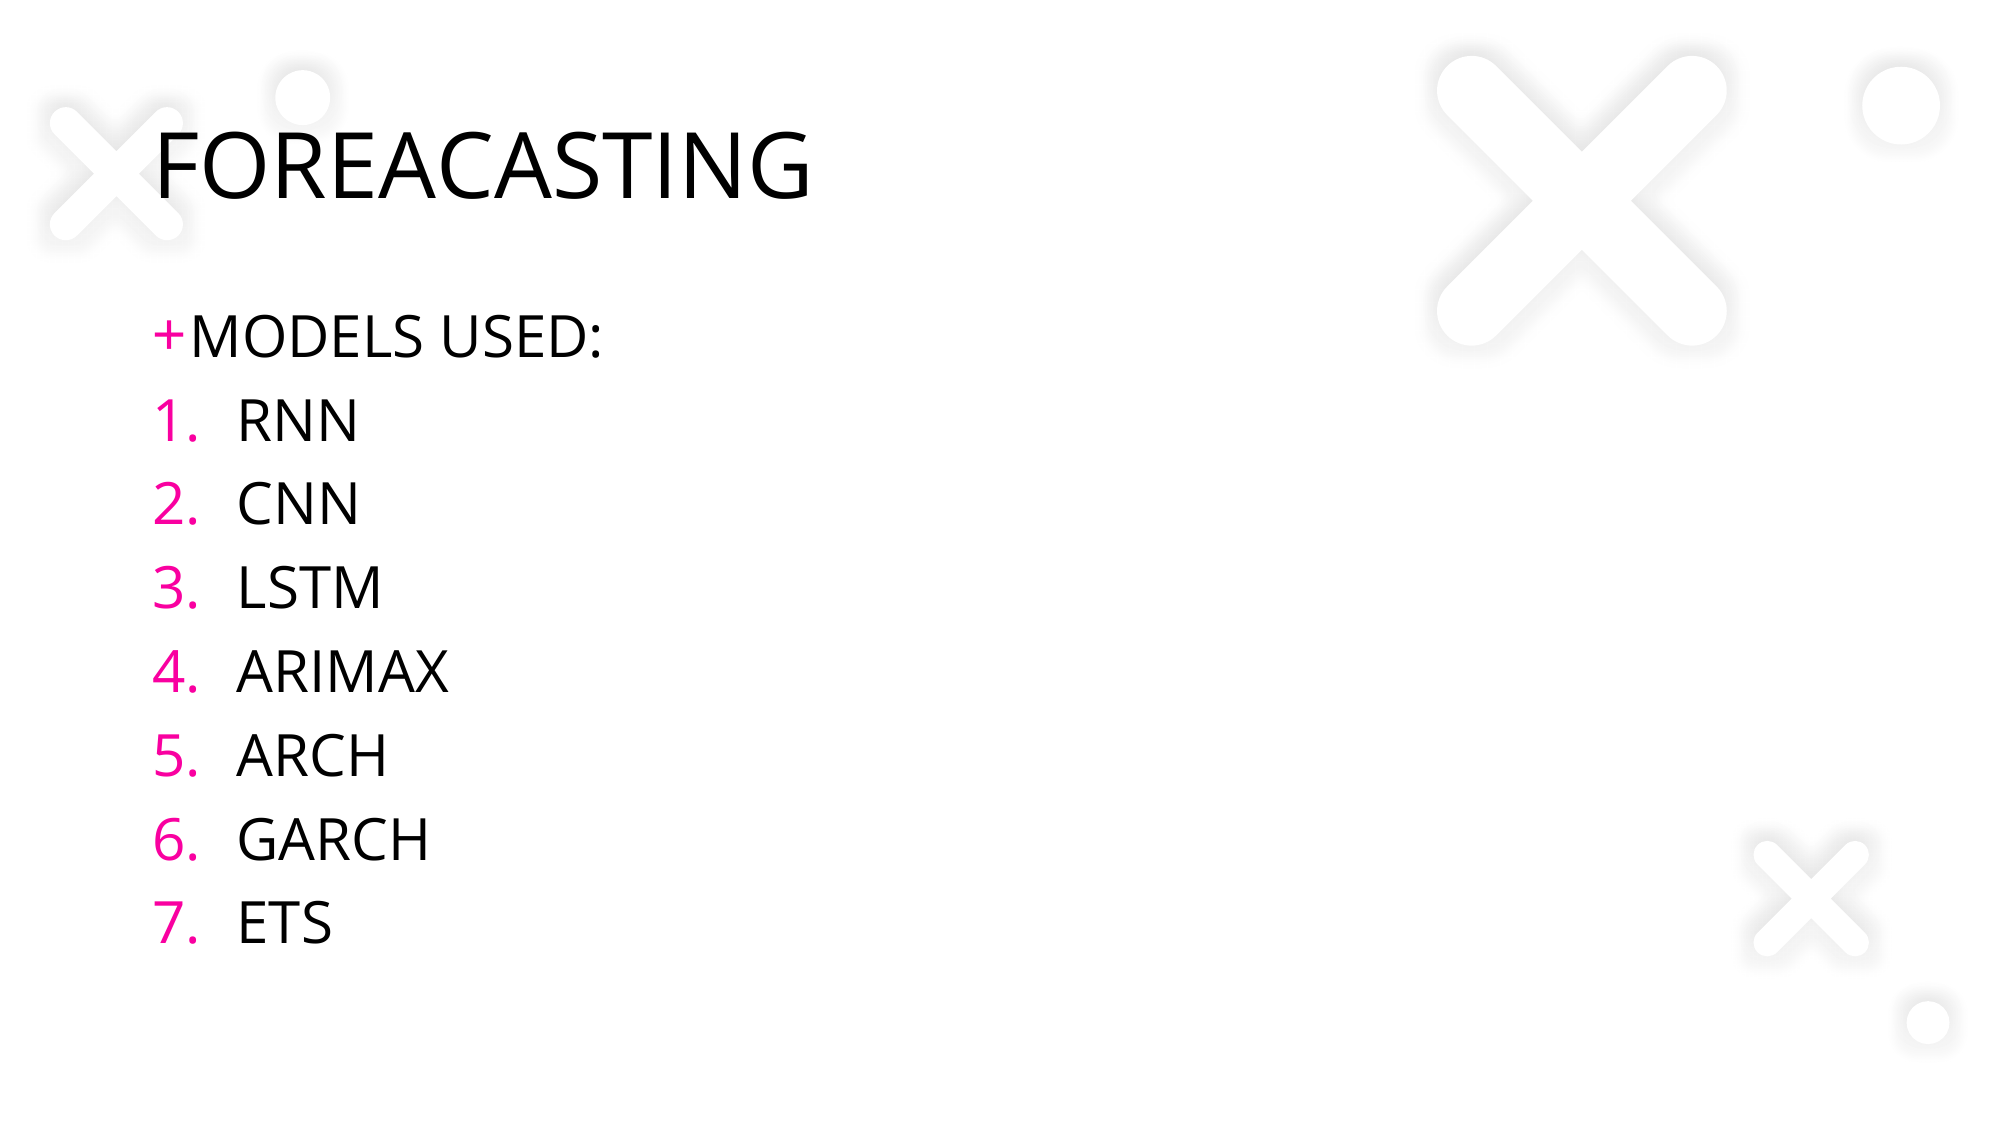

# FOREACASTING
MODELS USED:
RNN
CNN
LSTM
ARIMAX
ARCH
GARCH
ETS